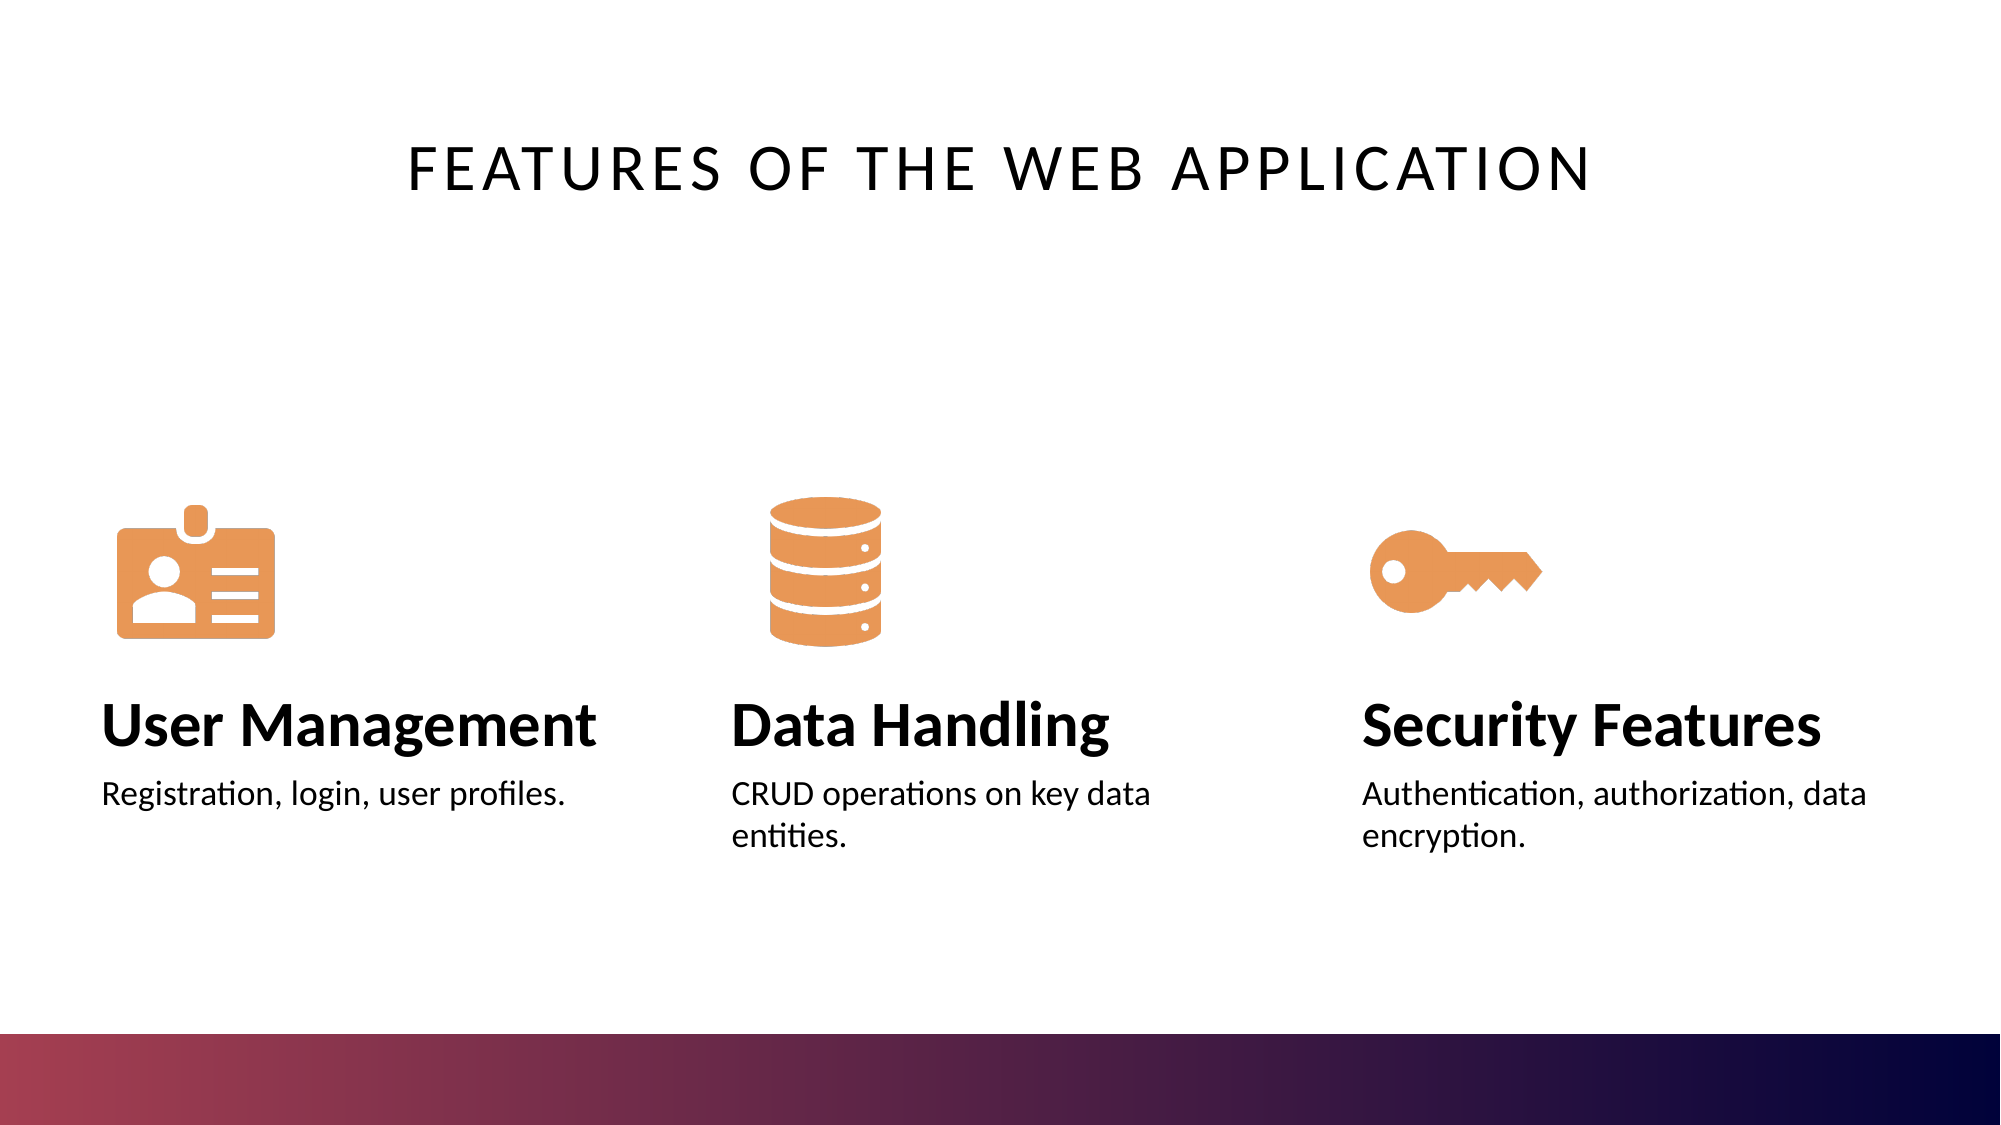

# Features of the web application
User Management
Registration, login, user profiles.
Data Handling
CRUD operations on key data entities.
Security Features
Authentication, authorization, data encryption.